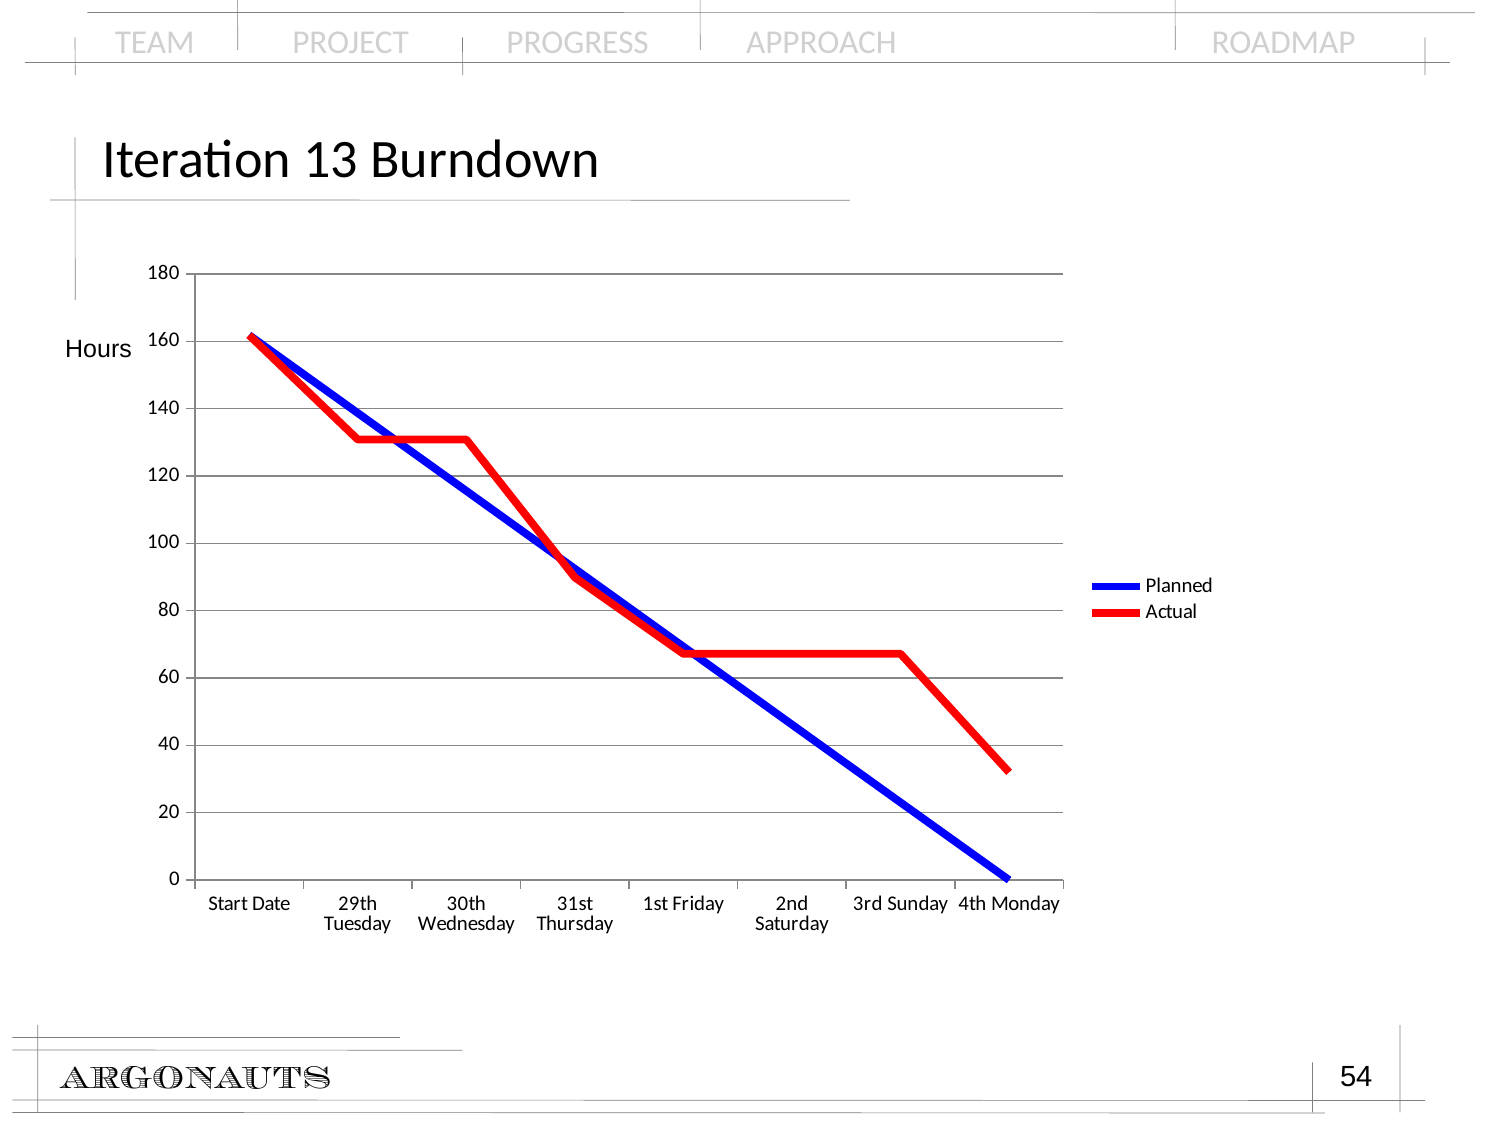

# Iteration 13 Burndown

### Chart

| Category | Planned | Actual |
|---|---|---|
| Start Date | 161.88 | 161.88 |
| 29th Tuesday | 138.74 | 130.88 |
| 30th Wednesday | 115.6 | 130.88 |
| 31st Thursday | 92.46 | 89.88 |
| 1st Friday | 69.32 | 67.17999999999998 |
| 2nd Saturday | 46.18000000000001 | 67.17999999999998 |
| 3rd Sunday | 23.04000000000001 | 67.17999999999998 |
| 4th Monday | 0.0 | 31.98 |
Hours
54